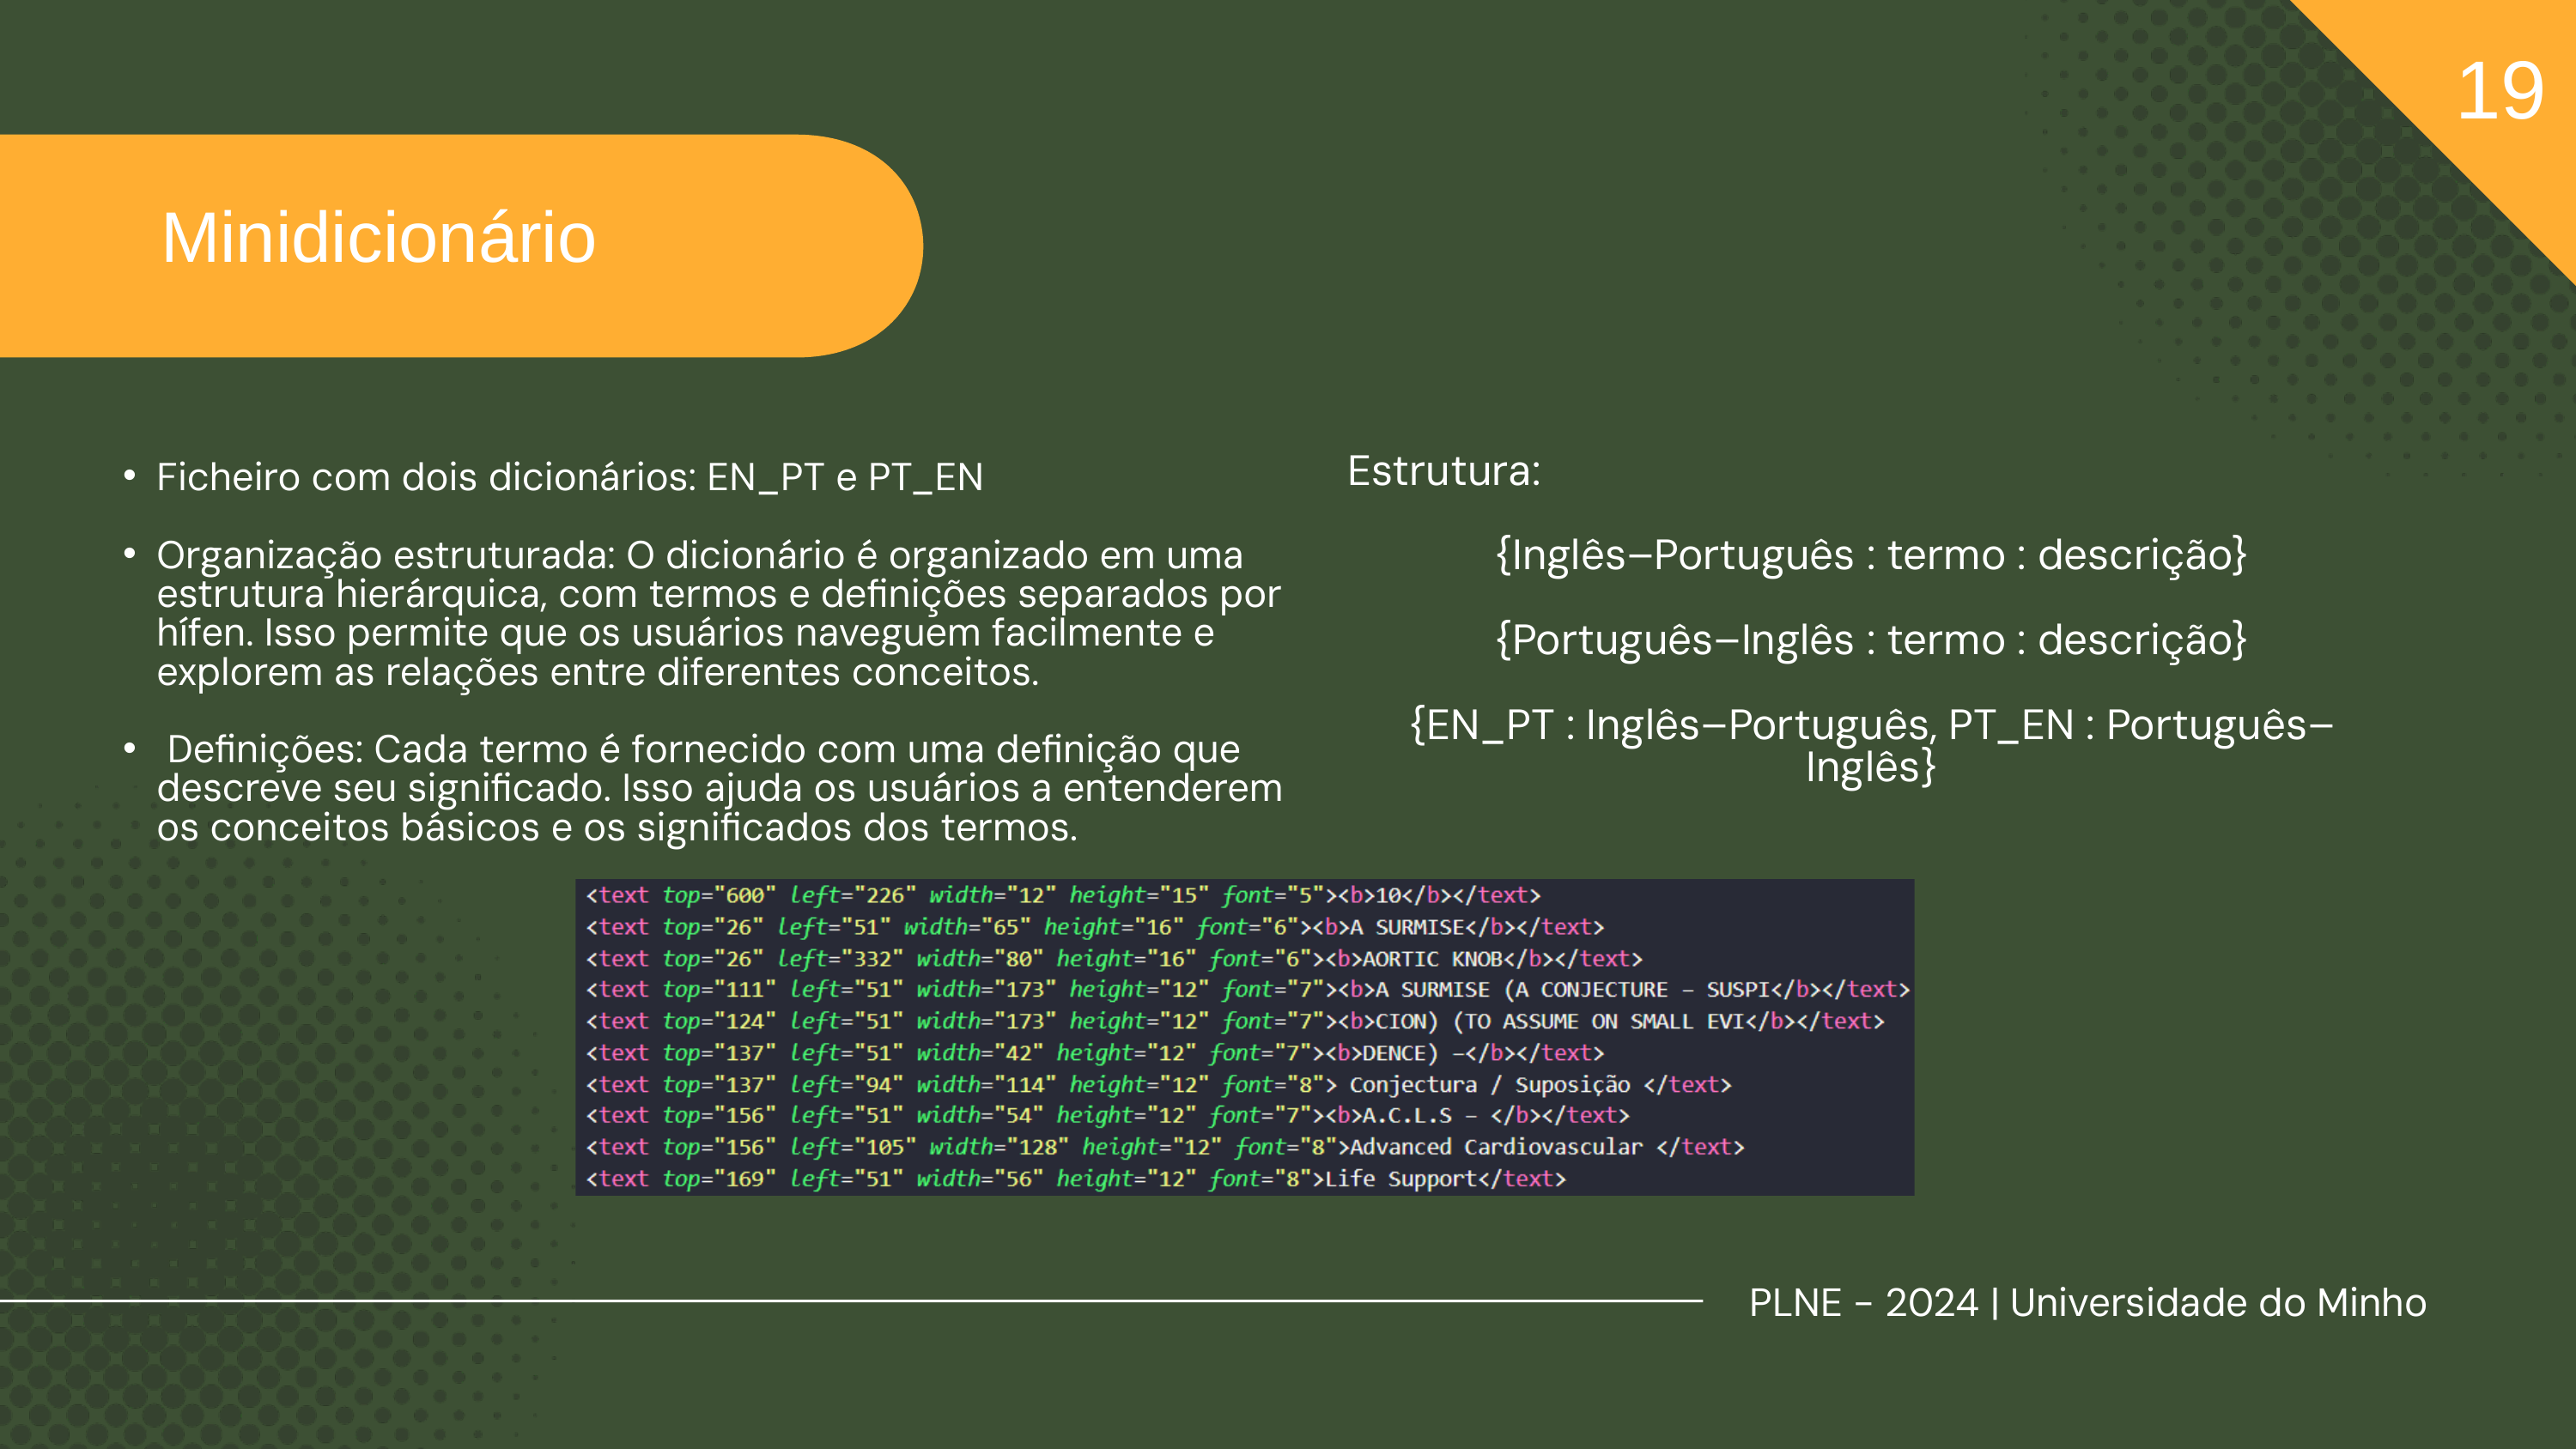

19
Minidicionário
Estrutura:

{Inglês–Português : termo : descrição}

{Português–Inglês : termo : descrição}

{EN_PT : Inglês–Português, PT_EN : Português–Inglês}

Ficheiro com dois dicionários: EN_PT e PT_EN

Organização estruturada: O dicionário é organizado em uma estrutura hierárquica, com termos e definições separados por hífen. Isso permite que os usuários naveguem facilmente e explorem as relações entre diferentes conceitos.

 Definições: Cada termo é fornecido com uma definição que descreve seu significado. Isso ajuda os usuários a entenderem os conceitos básicos e os significados dos termos.

PLNE - 2024 | Universidade do Minho